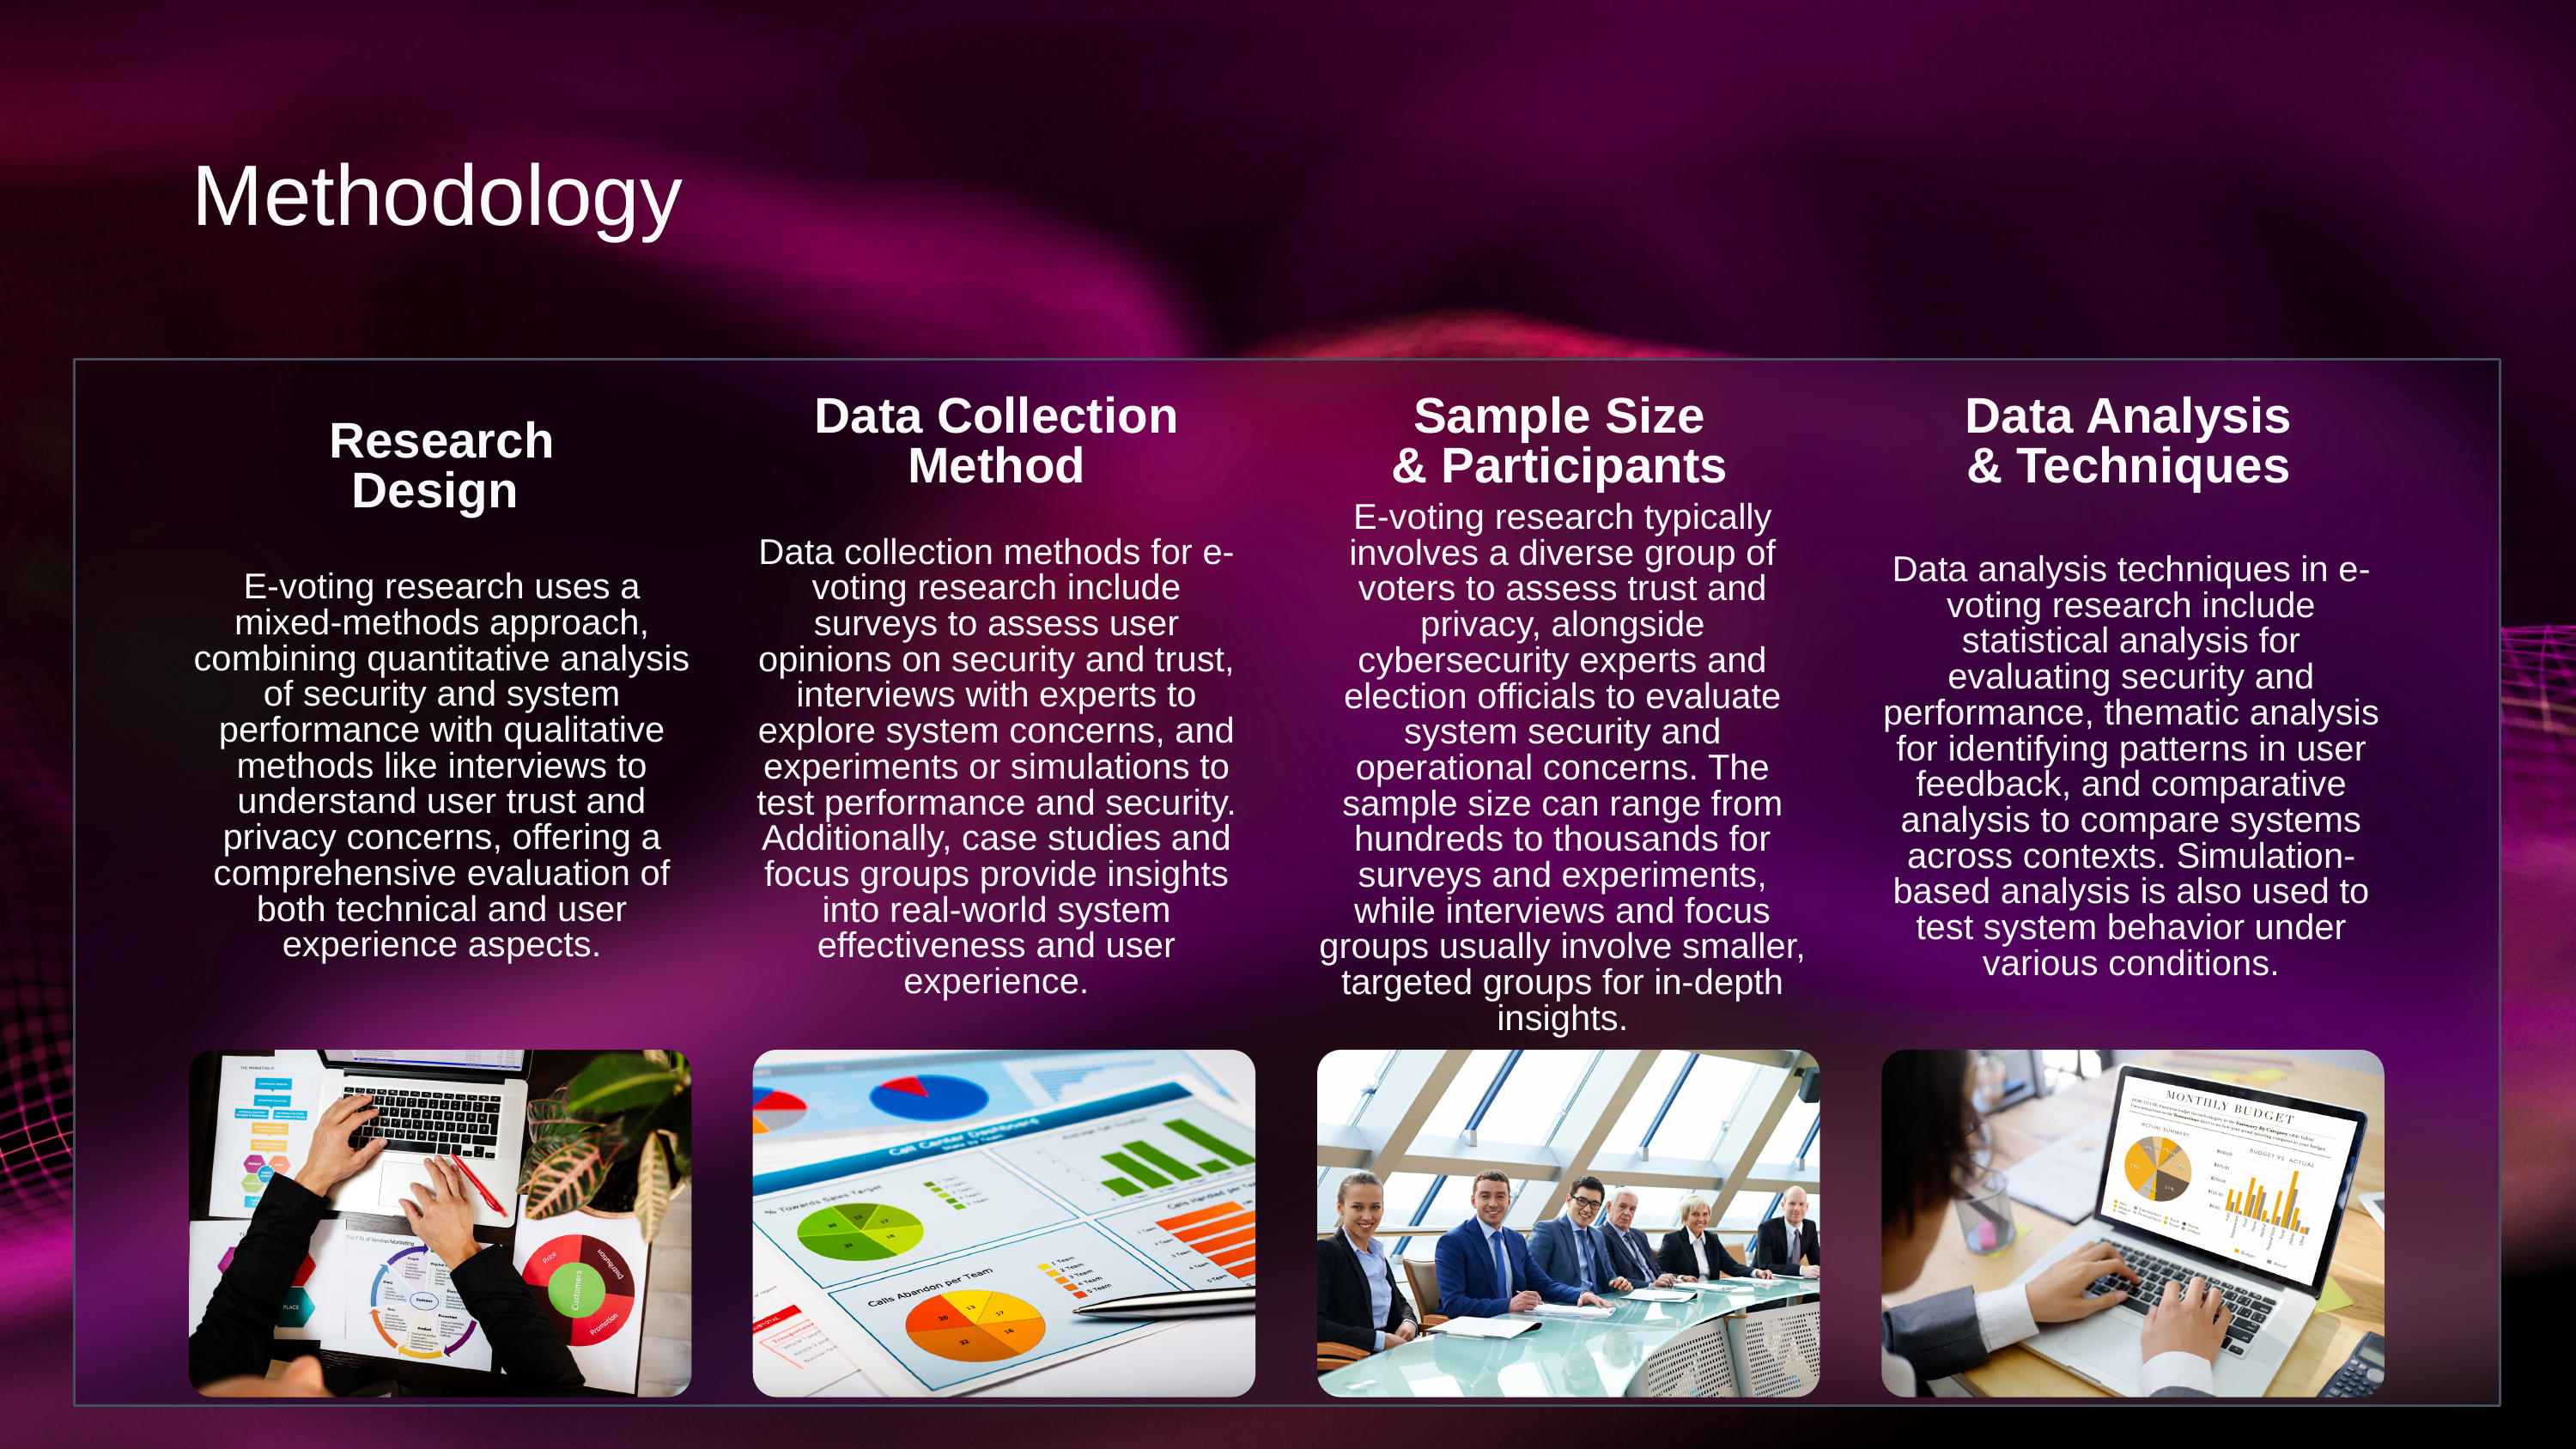

Methodology

Data Collection Method
Sample Size & Participants
Data Analysis & Techniques
Research Design
E-voting research typically involves a diverse group of voters to assess trust and privacy, alongside cybersecurity experts and election officials to evaluate system security and operational concerns. The sample size can range from hundreds to thousands for surveys and experiments, while interviews and focus groups usually involve smaller, targeted groups for in-depth insights.
Data collection methods for e-voting research include surveys to assess user opinions on security and trust, interviews with experts to explore system concerns, and experiments or simulations to test performance and security. Additionally, case studies and focus groups provide insights into real-world system effectiveness and user experience.
Data analysis techniques in e-voting research include statistical analysis for evaluating security and performance, thematic analysis for identifying patterns in user feedback, and comparative analysis to compare systems across contexts. Simulation-based analysis is also used to test system behavior under various conditions.
E-voting research uses a mixed-methods approach, combining quantitative analysis of security and system performance with qualitative methods like interviews to understand user trust and privacy concerns, offering a comprehensive evaluation of both technical and user experience aspects.